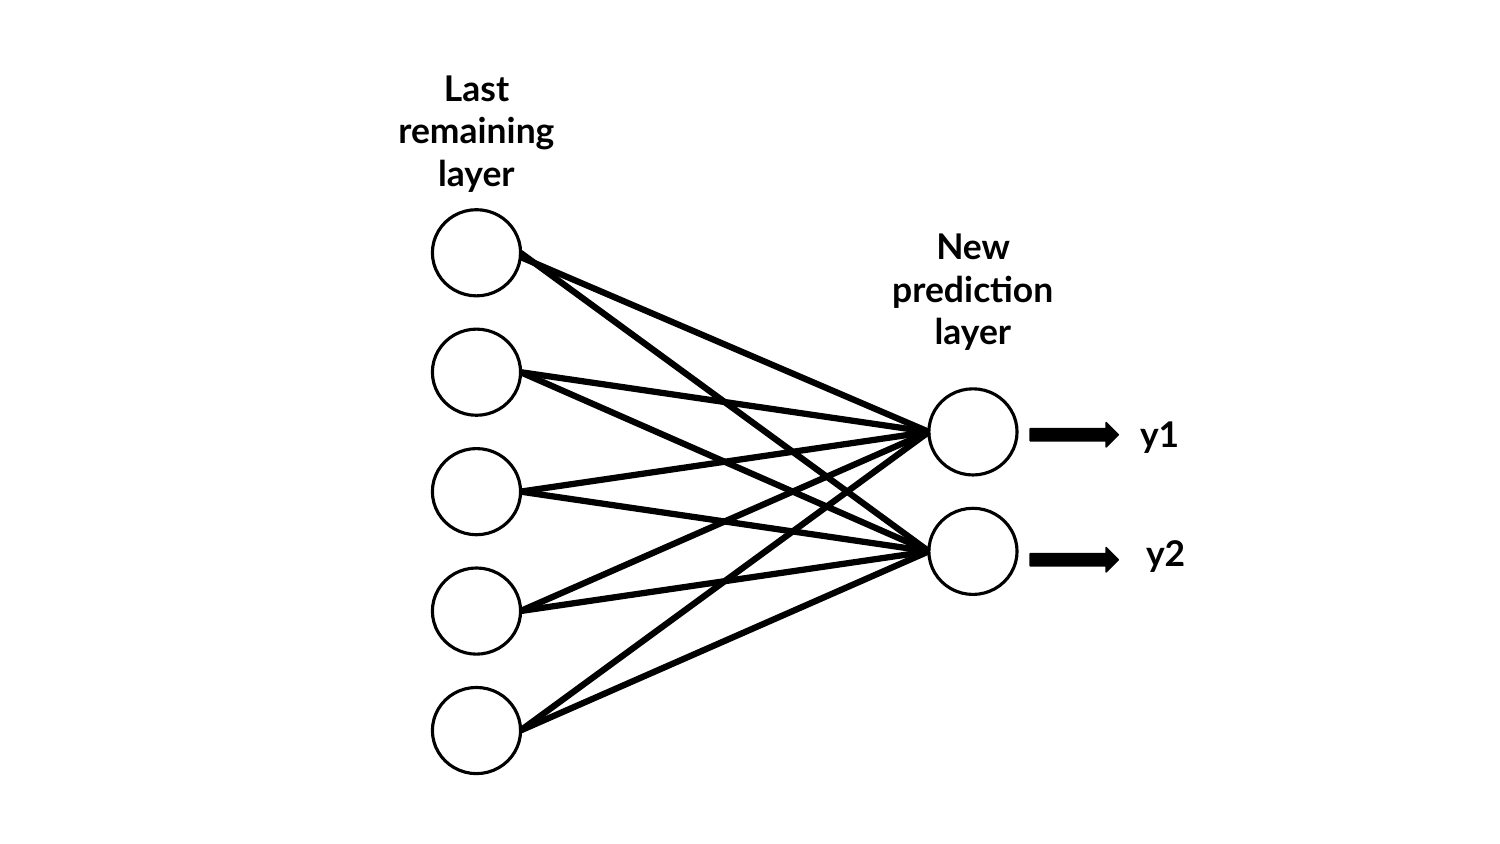

Last remaining layer
New prediction layer

y1

y2